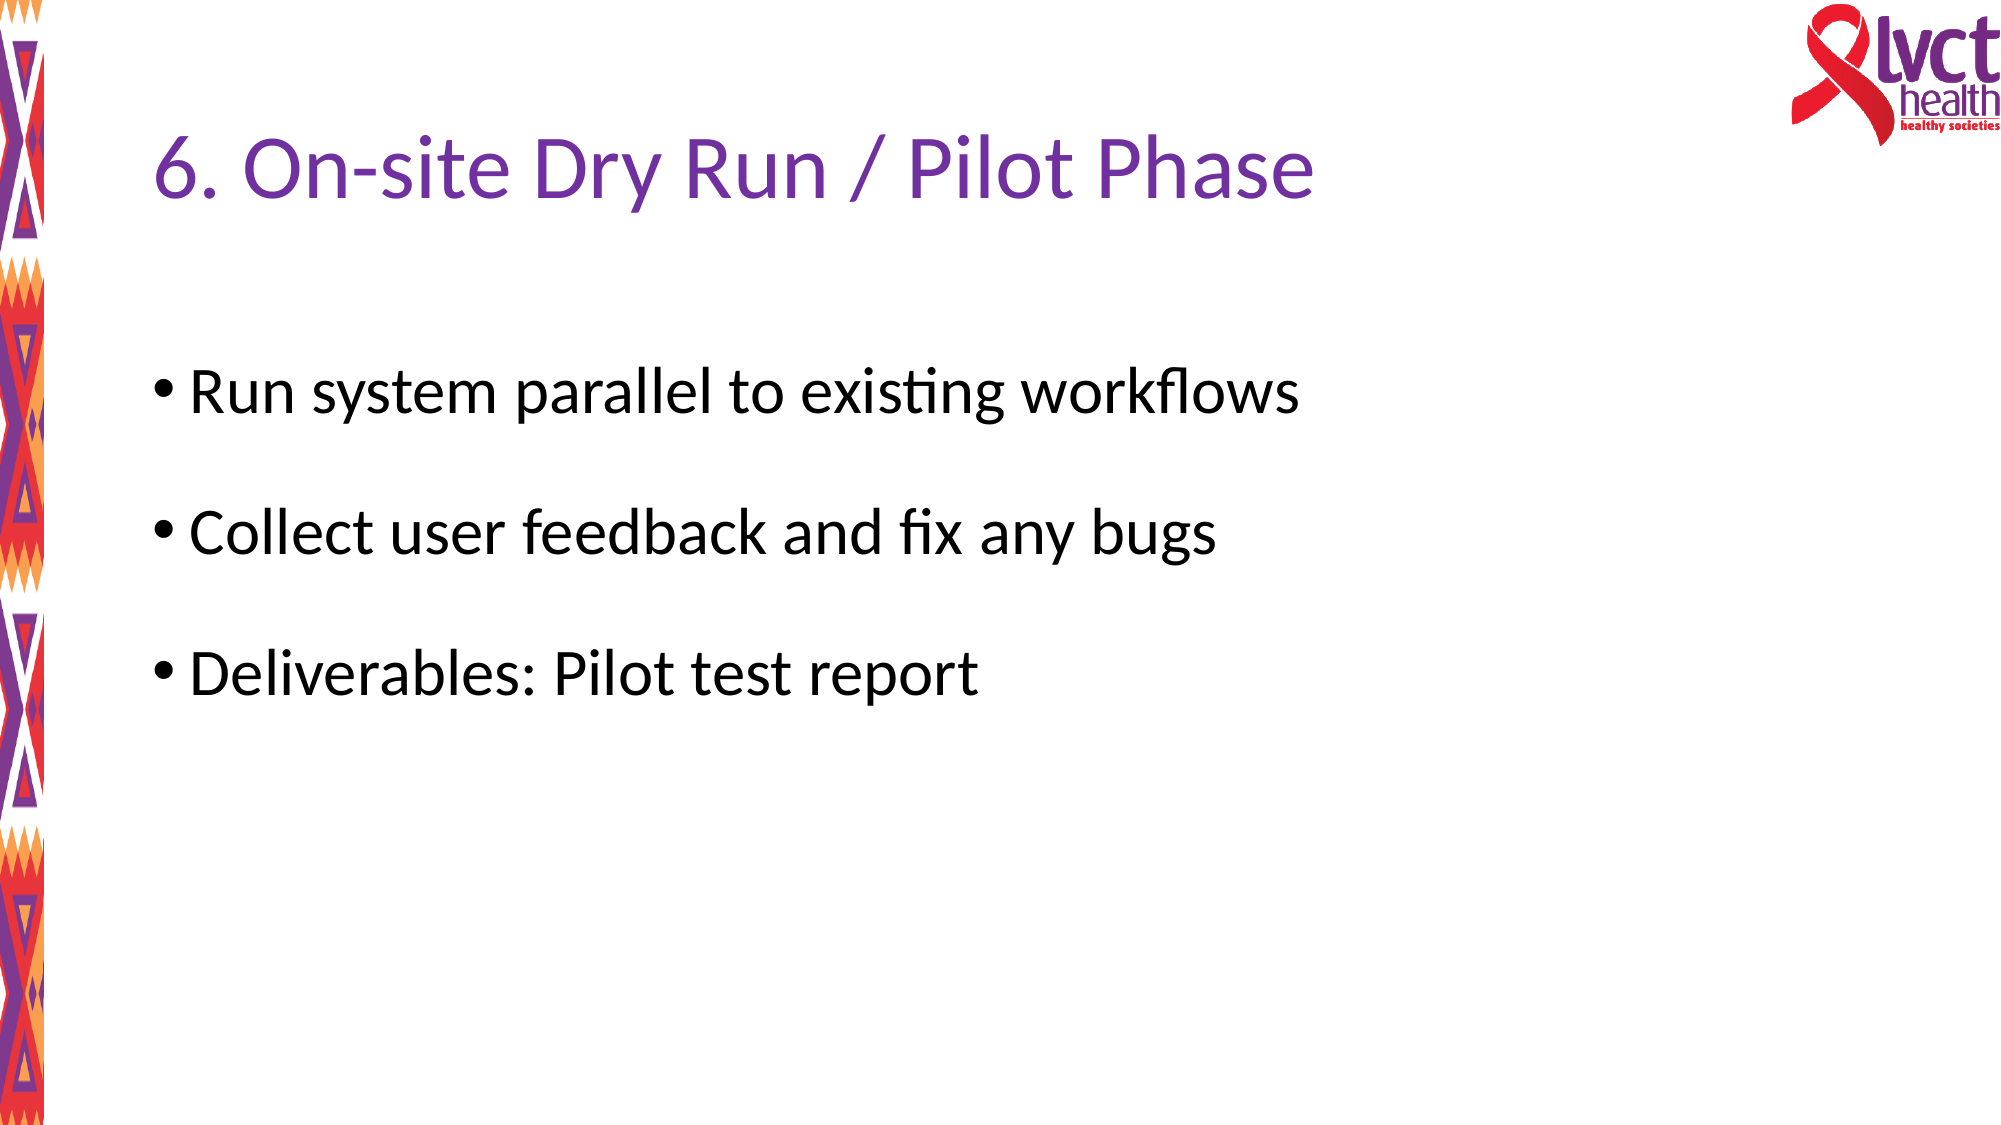

# 6. On-site Dry Run / Pilot Phase
Run system parallel to existing workflows
Collect user feedback and fix any bugs
Deliverables: Pilot test report